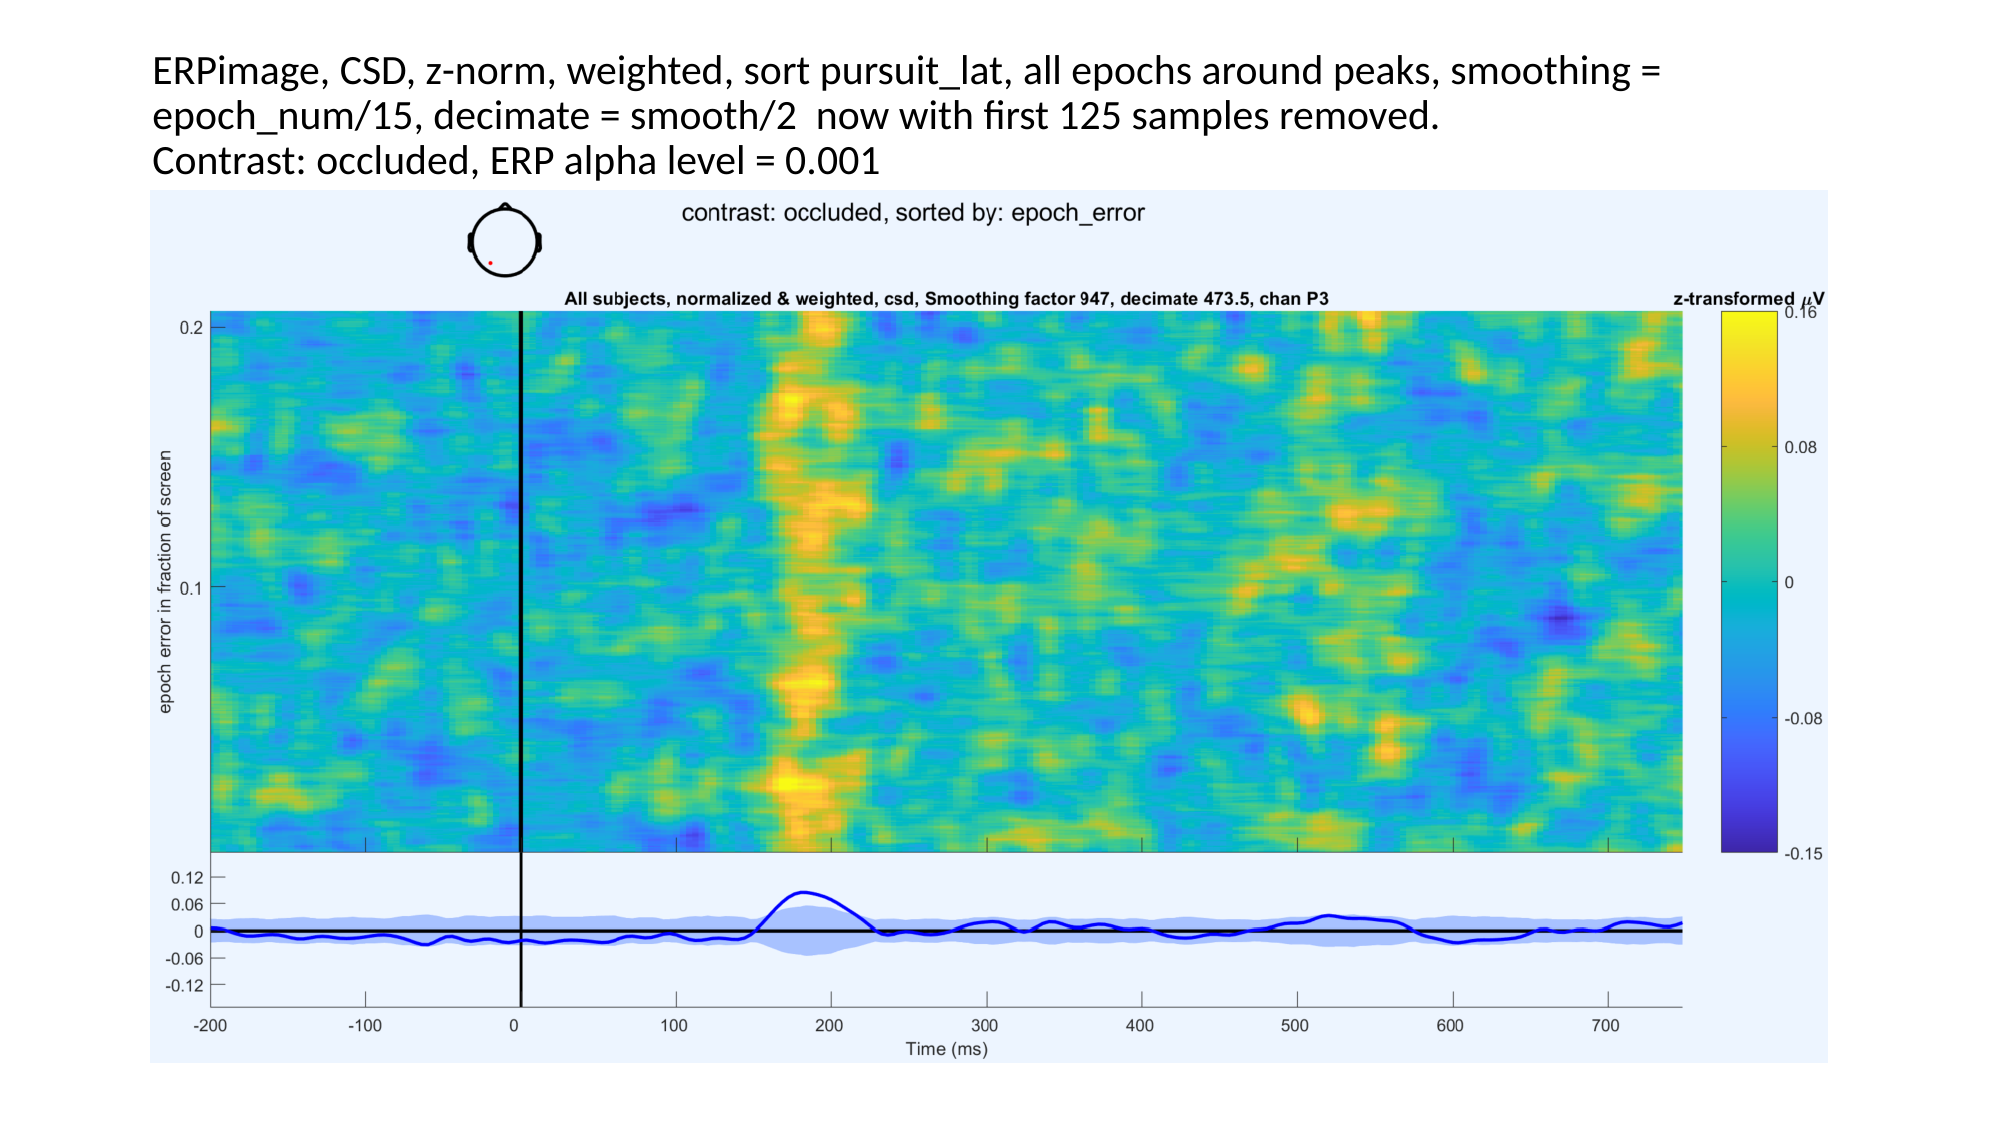

# ERPimage, CSD, z-norm, weighted, sort pursuit_lat, all epochs around peaks, smoothing = epoch_num/15, decimate = smooth/2  now with first 125 samples removed. Contrast: occluded, ERP alpha level = 0.001